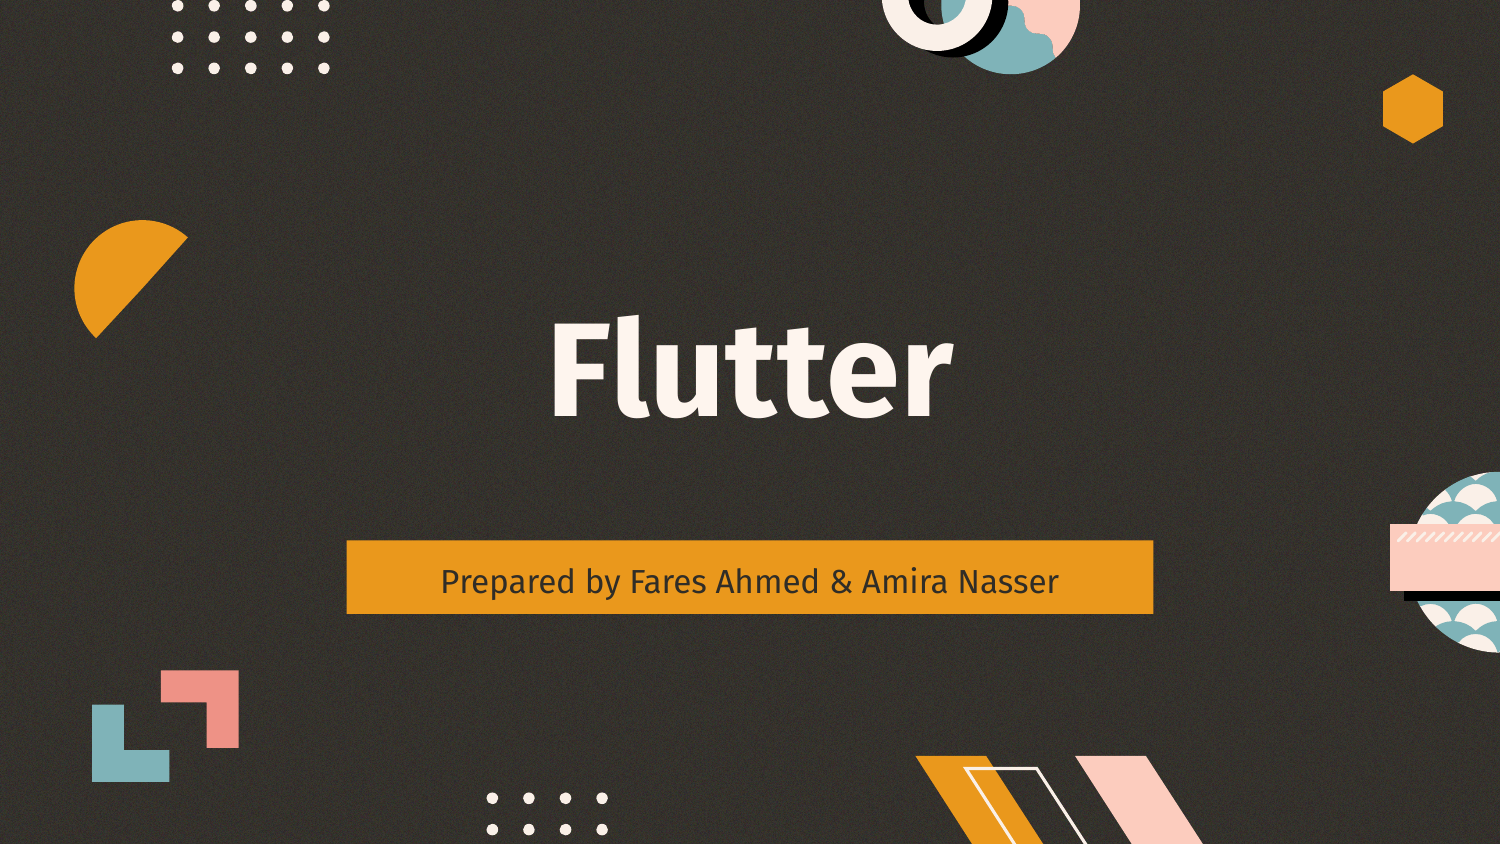

# Flutter
Prepared by Fares Ahmed & Amira Nasser